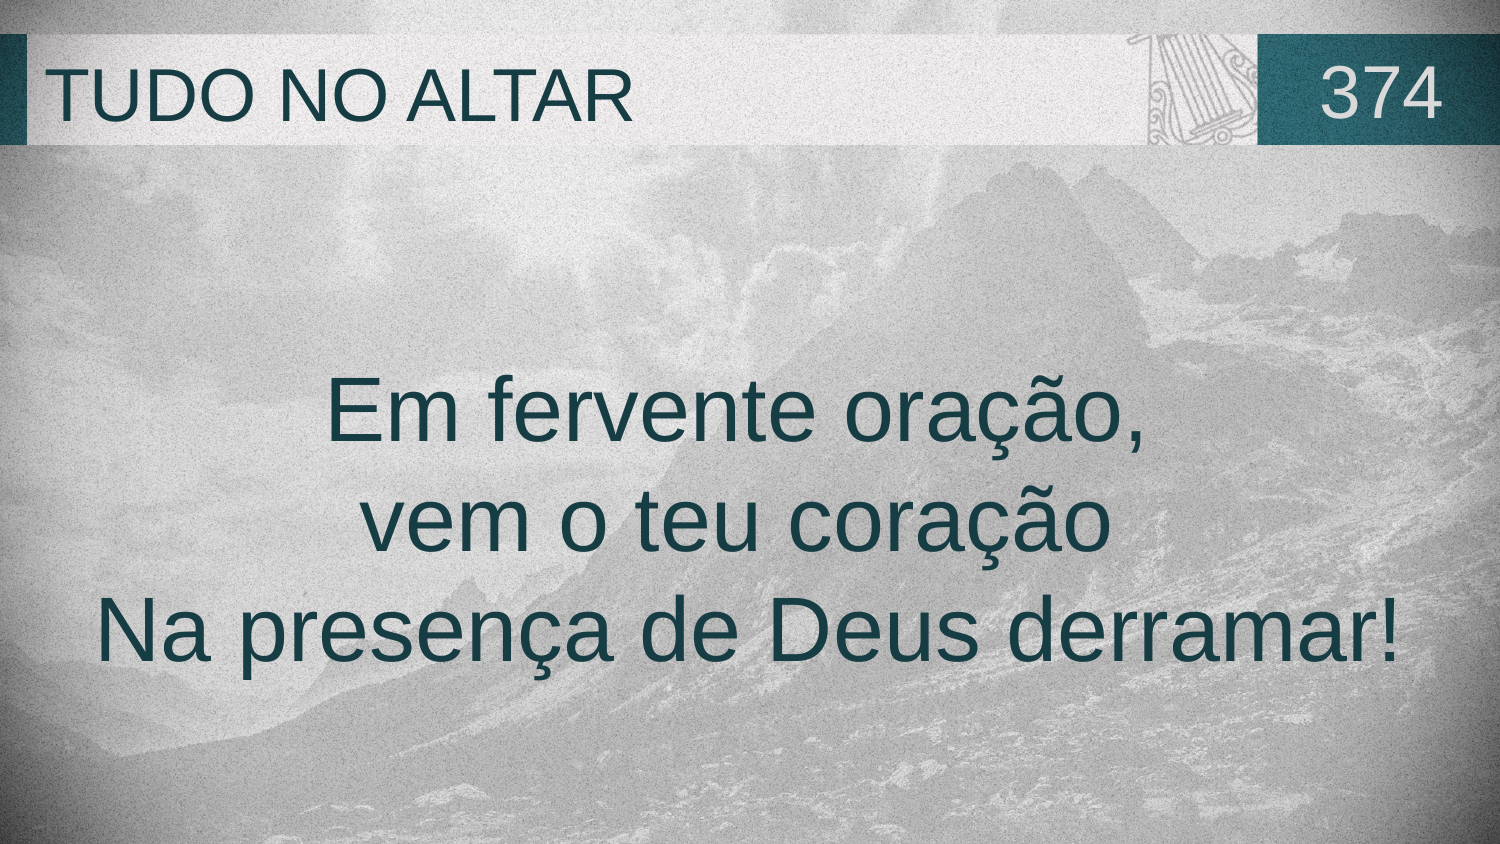

# TUDO NO ALTAR
374
Em fervente oração,
vem o teu coração
Na presença de Deus derramar!